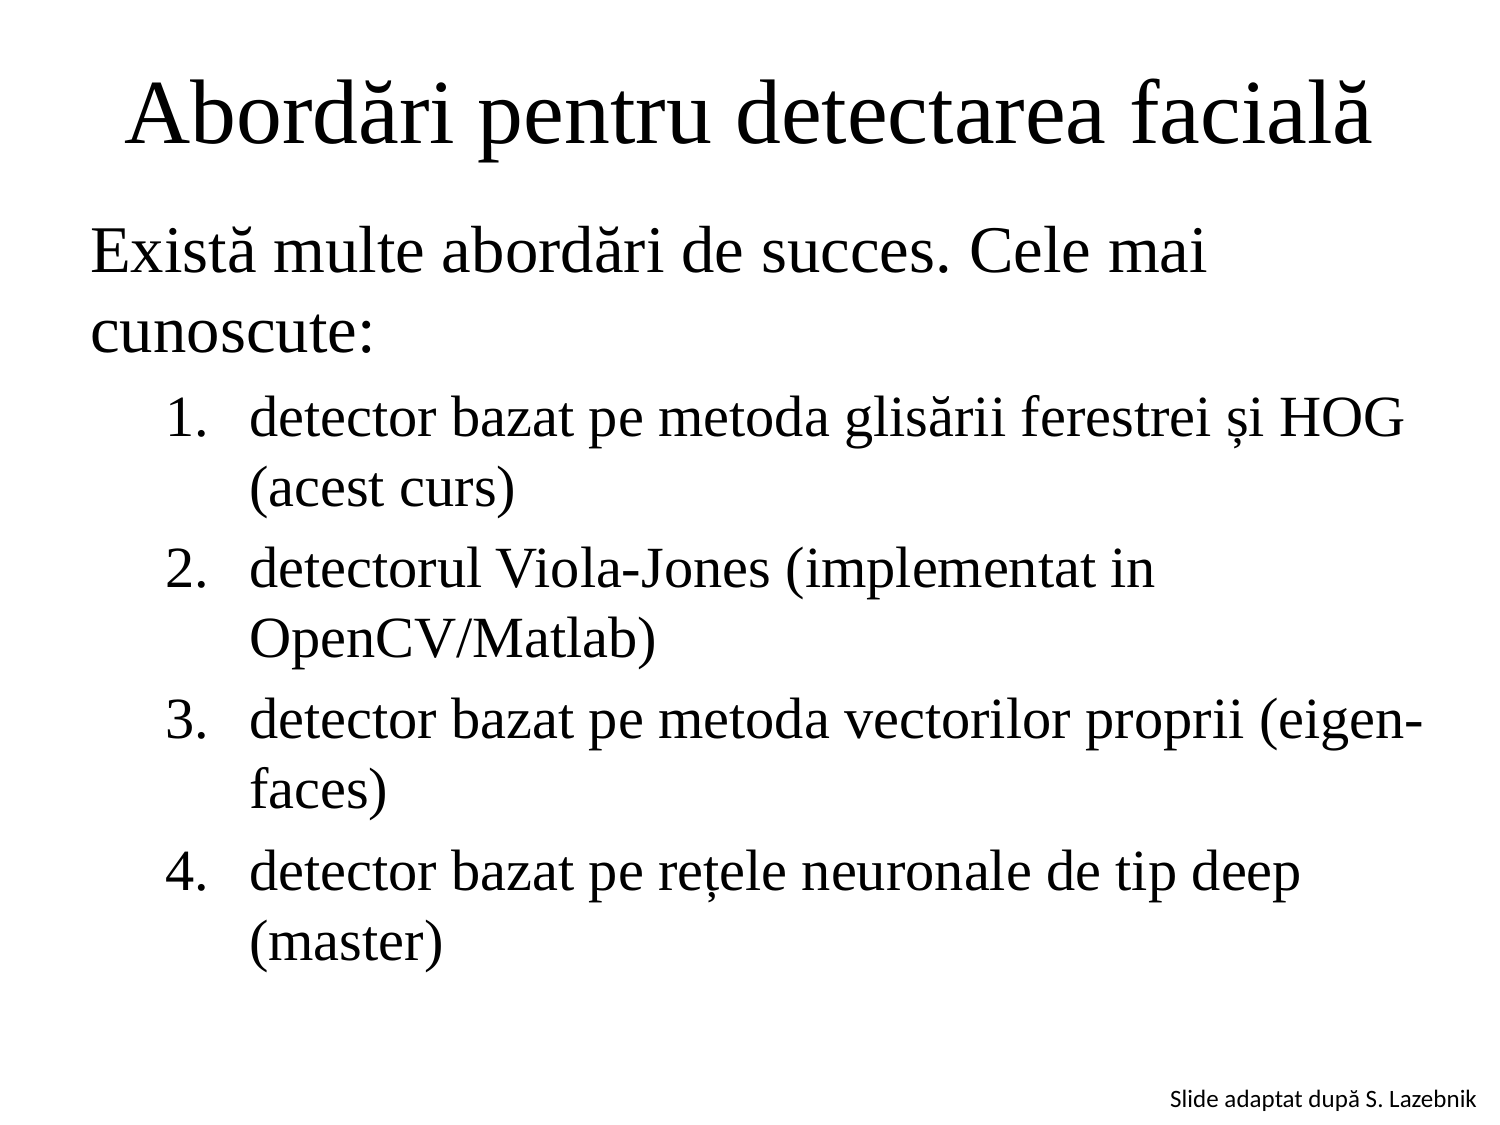

# Abordări pentru detectarea facială
Există multe abordări de succes. Cele mai cunoscute:
detector bazat pe metoda glisării ferestrei și HOG (acest curs)
detectorul Viola-Jones (implementat in OpenCV/Matlab)
detector bazat pe metoda vectorilor proprii (eigen-faces)
detector bazat pe rețele neuronale de tip deep (master)
Slide adaptat după S. Lazebnik